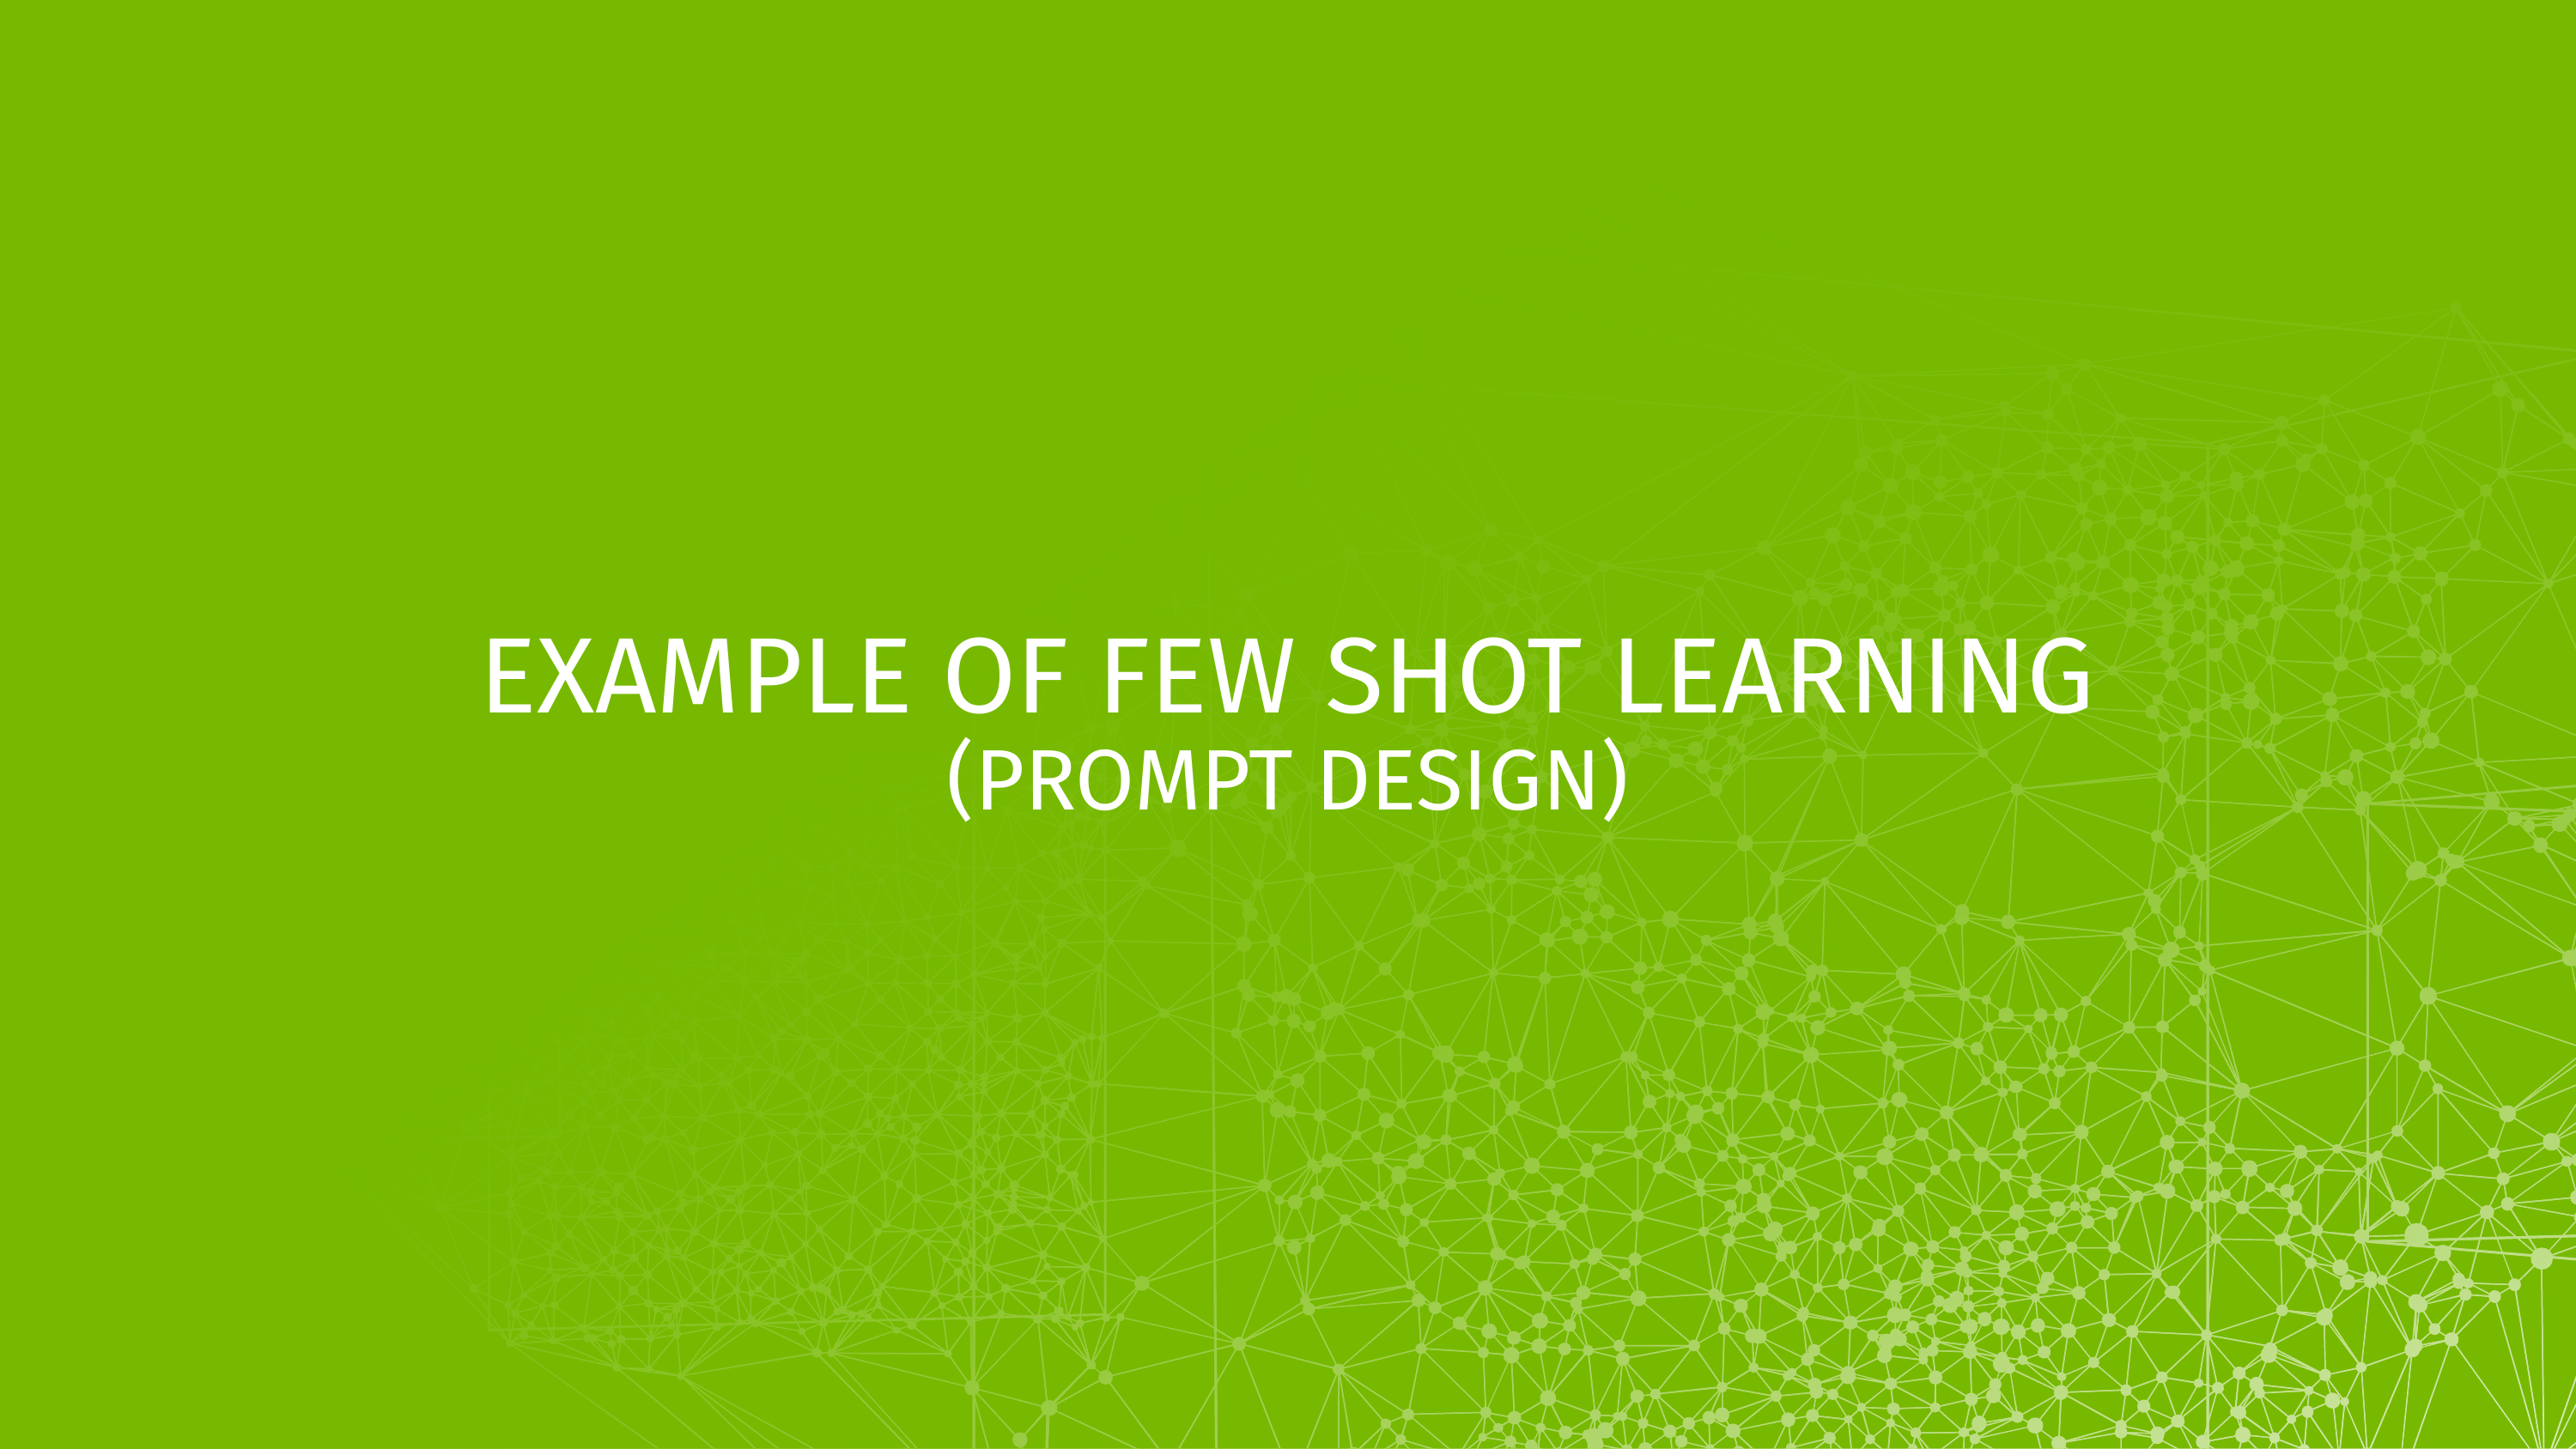

# Example of Few Shot learning (Prompt Design)